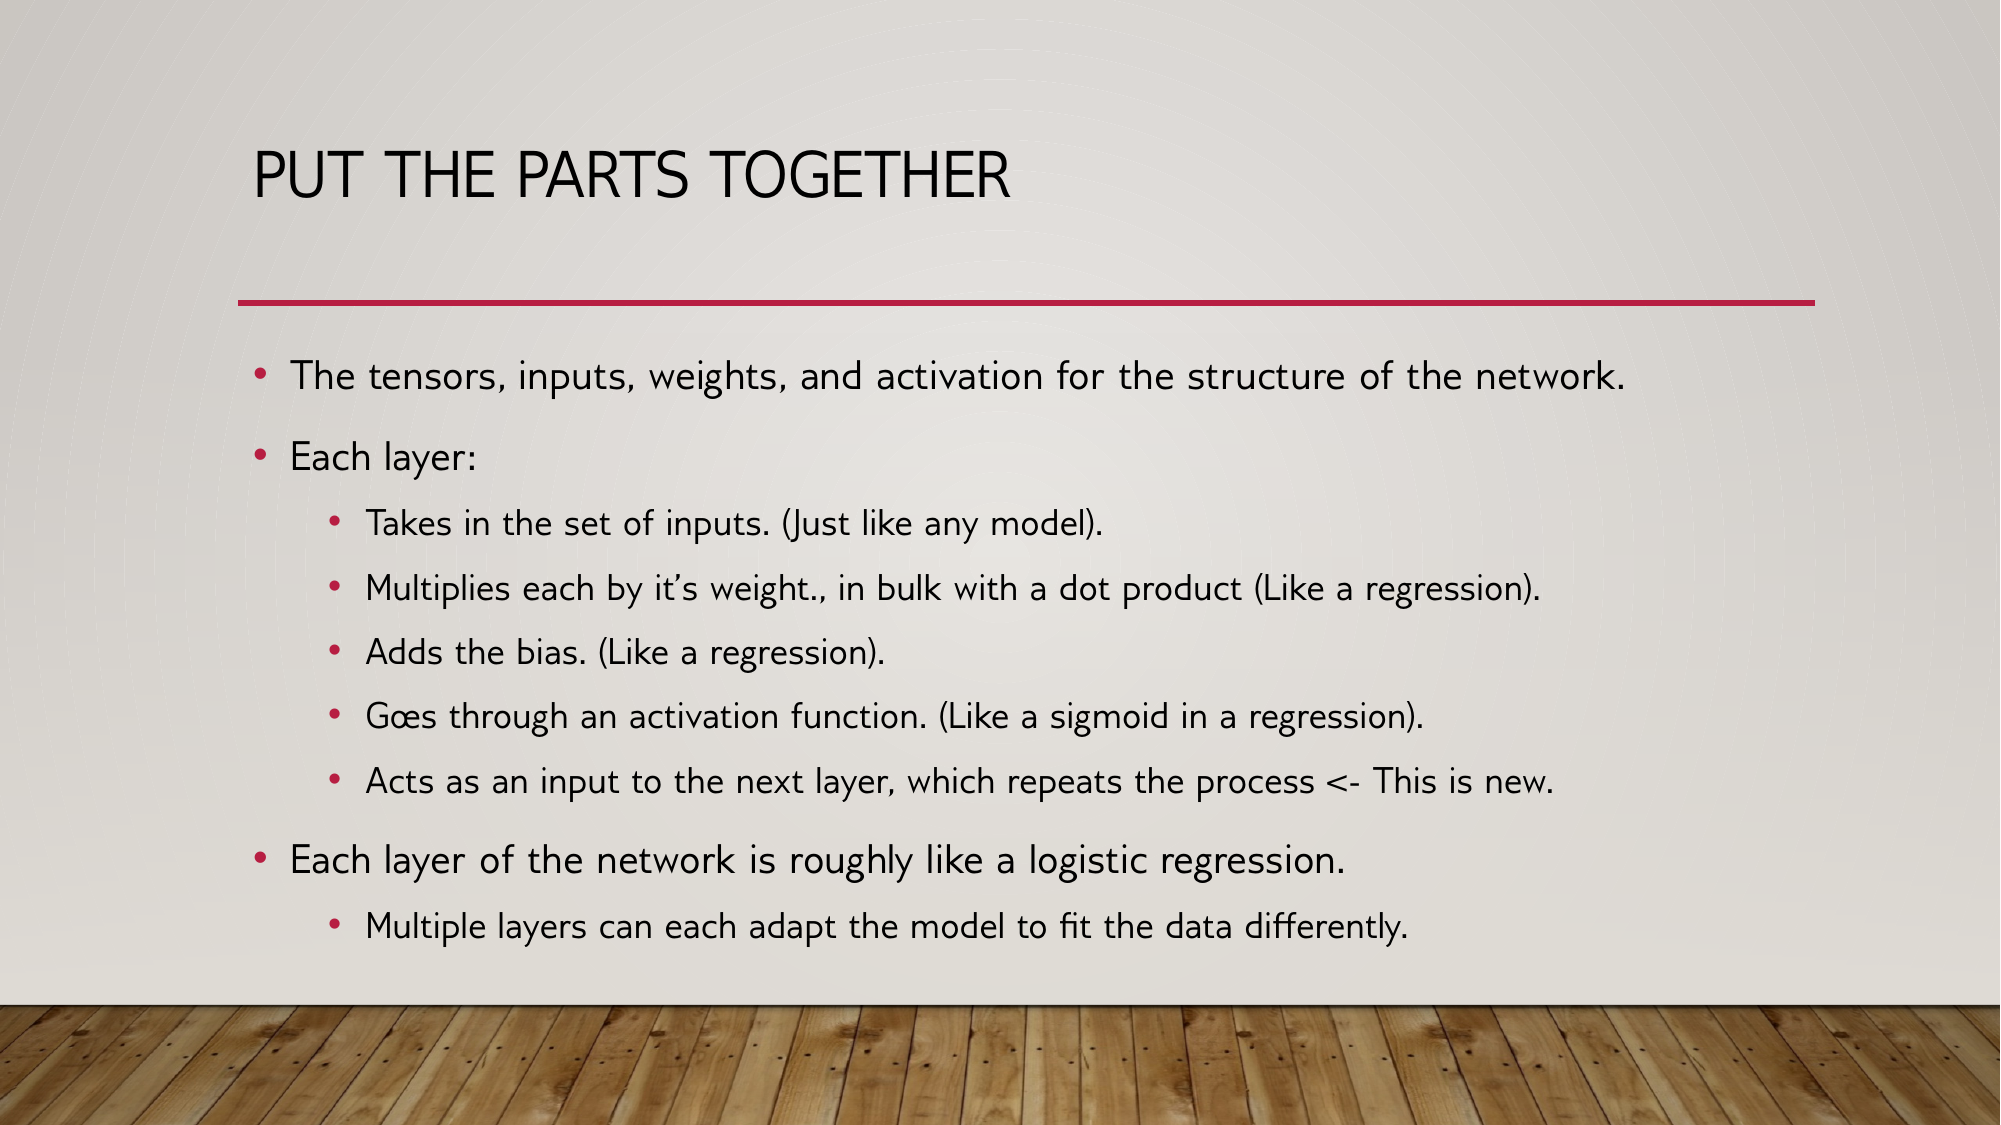

# Put the Parts Together
The tensors, inputs, weights, and activation for the structure of the network.
Each layer:
Takes in the set of inputs. (Just like any model).
Multiplies each by it’s weight., in bulk with a dot product (Like a regression).
Adds the bias. (Like a regression).
Goes through an activation function. (Like a sigmoid in a regression).
Acts as an input to the next layer, which repeats the process <- This is new.
Each layer of the network is roughly like a logistic regression.
Multiple layers can each adapt the model to fit the data differently.